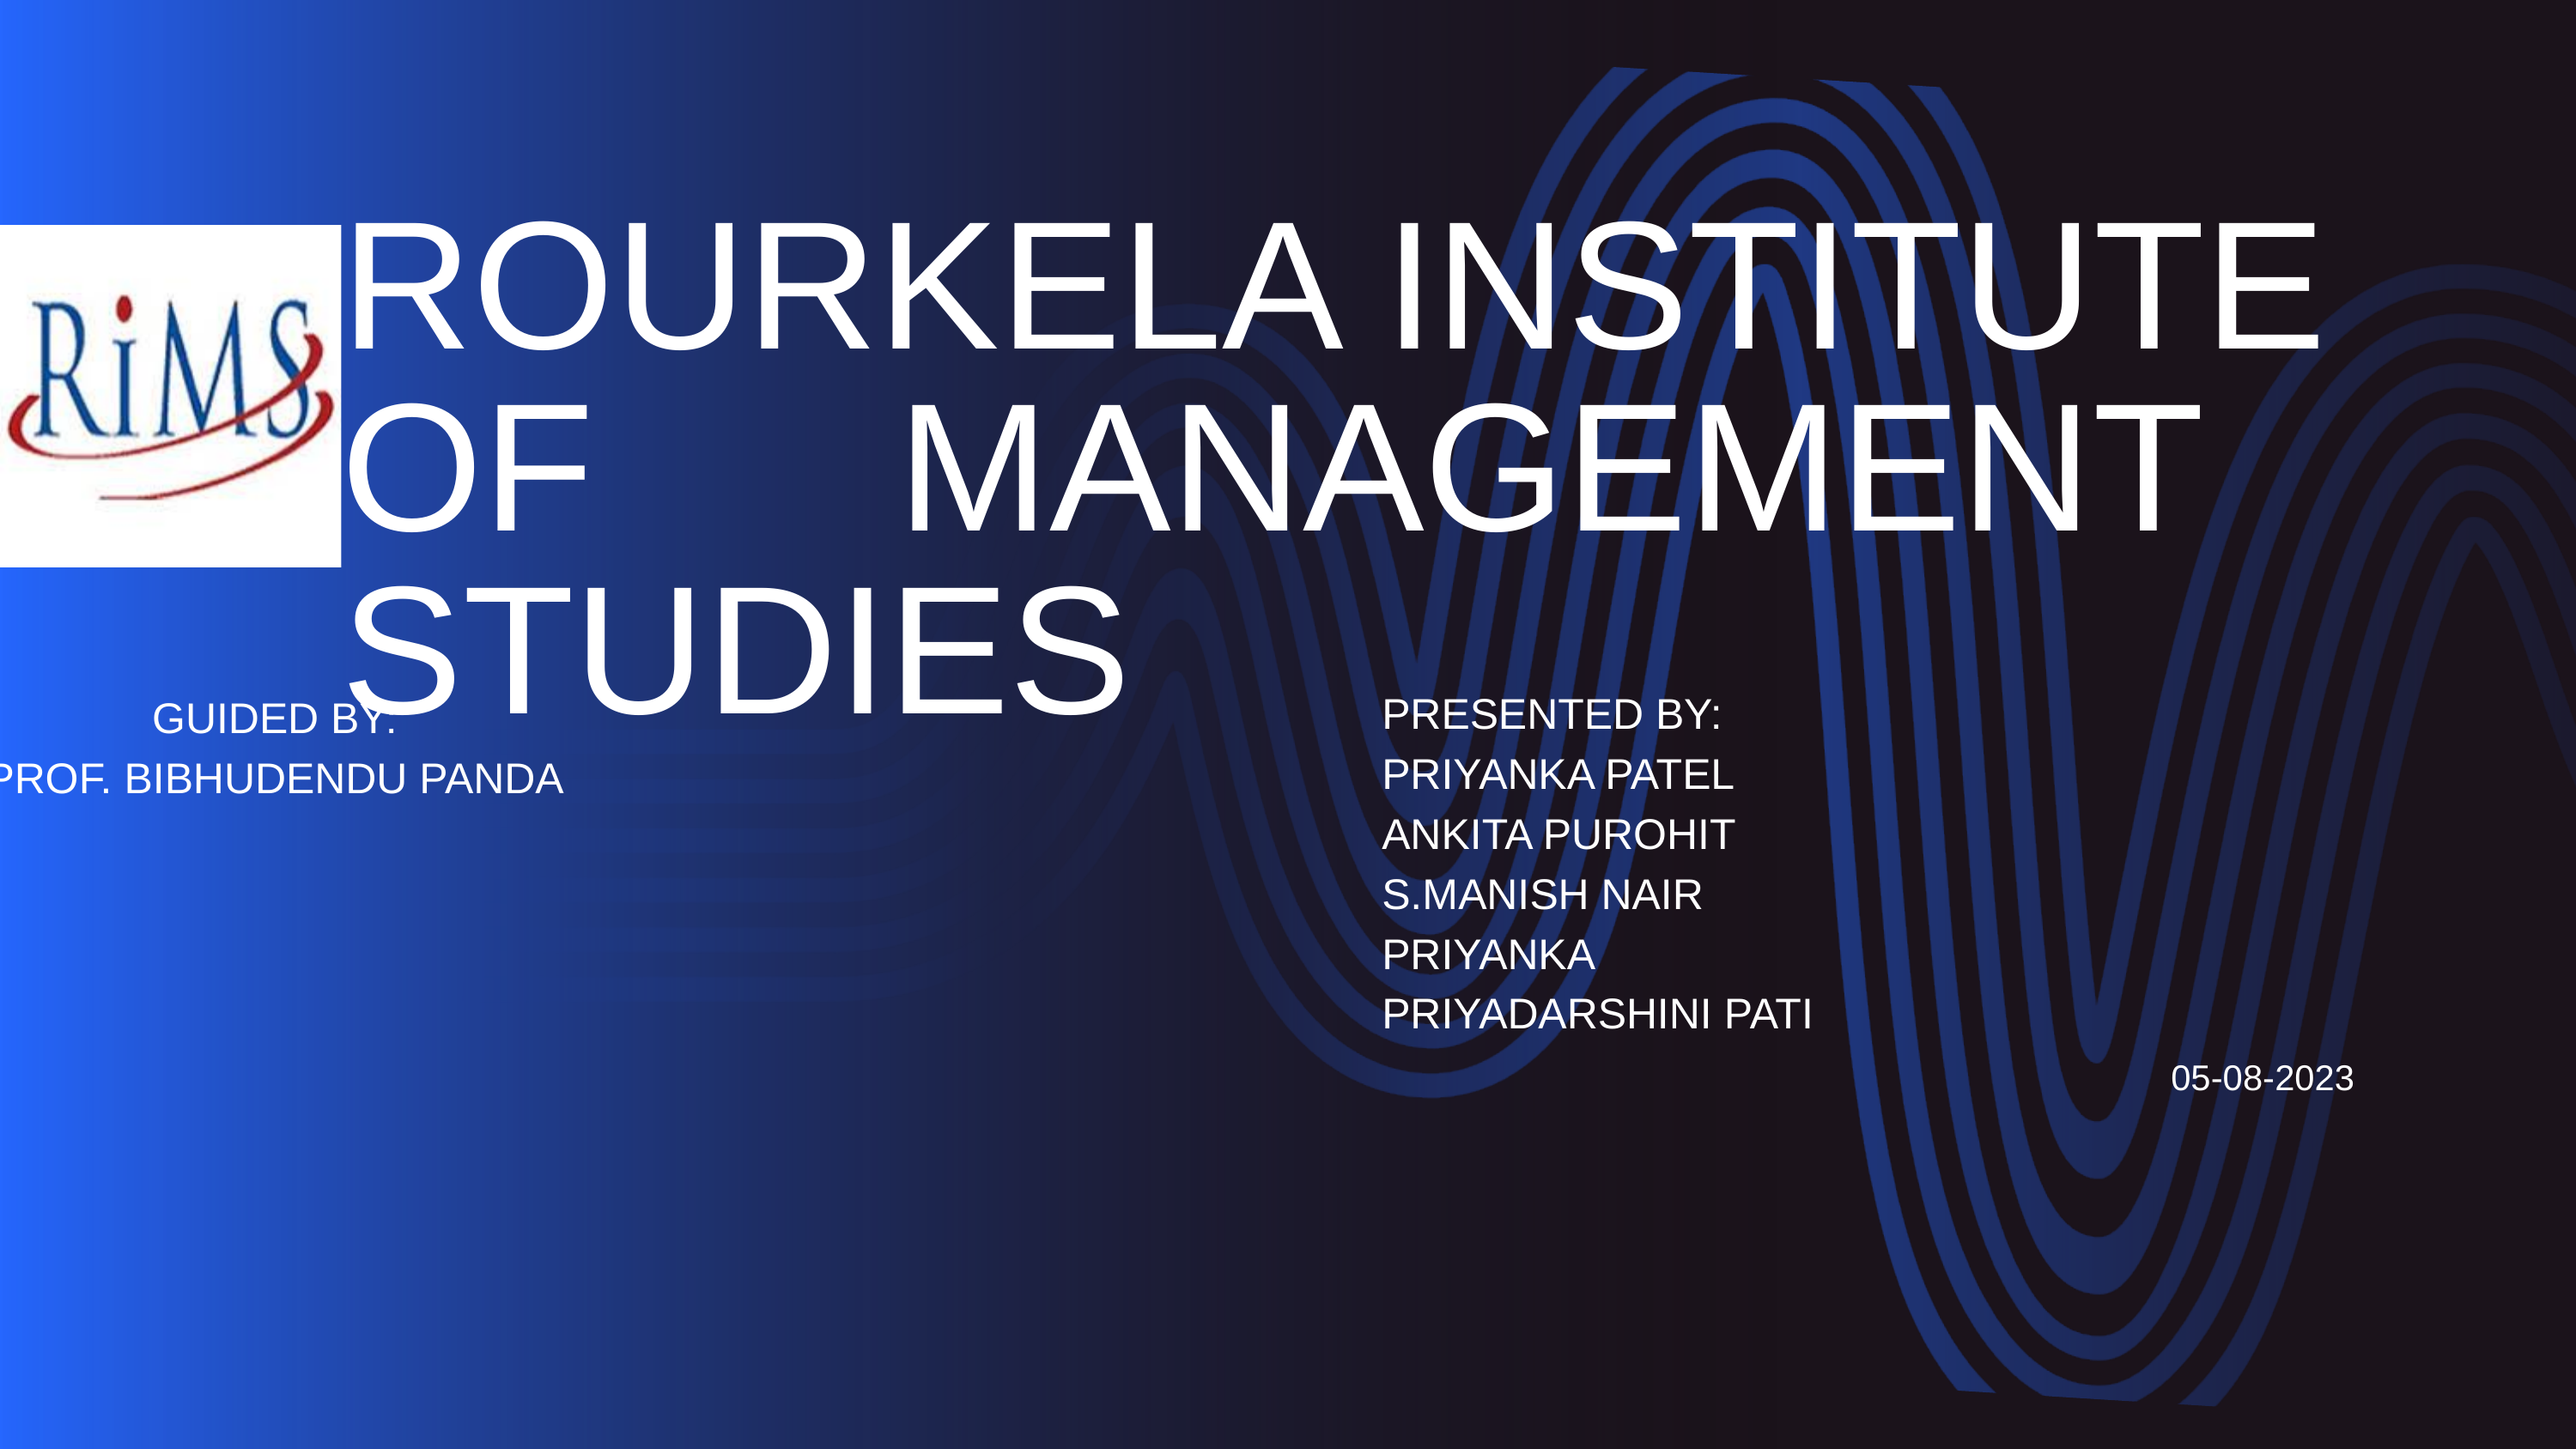

ROURKELA INSTITUTE OF      MANAGEMENT STUDIES

| GUIDED BY: PROF. BIBHUDENDU PANDA |  |
| --- | --- |
| PRESENTED BY: PRIYANKA PATEL ANKITA PUROHIT S.MANISH NAIR PRIYANKA PRIYADARSHINI PATI | 05-08-2023 |  |
| --- | --- | --- |